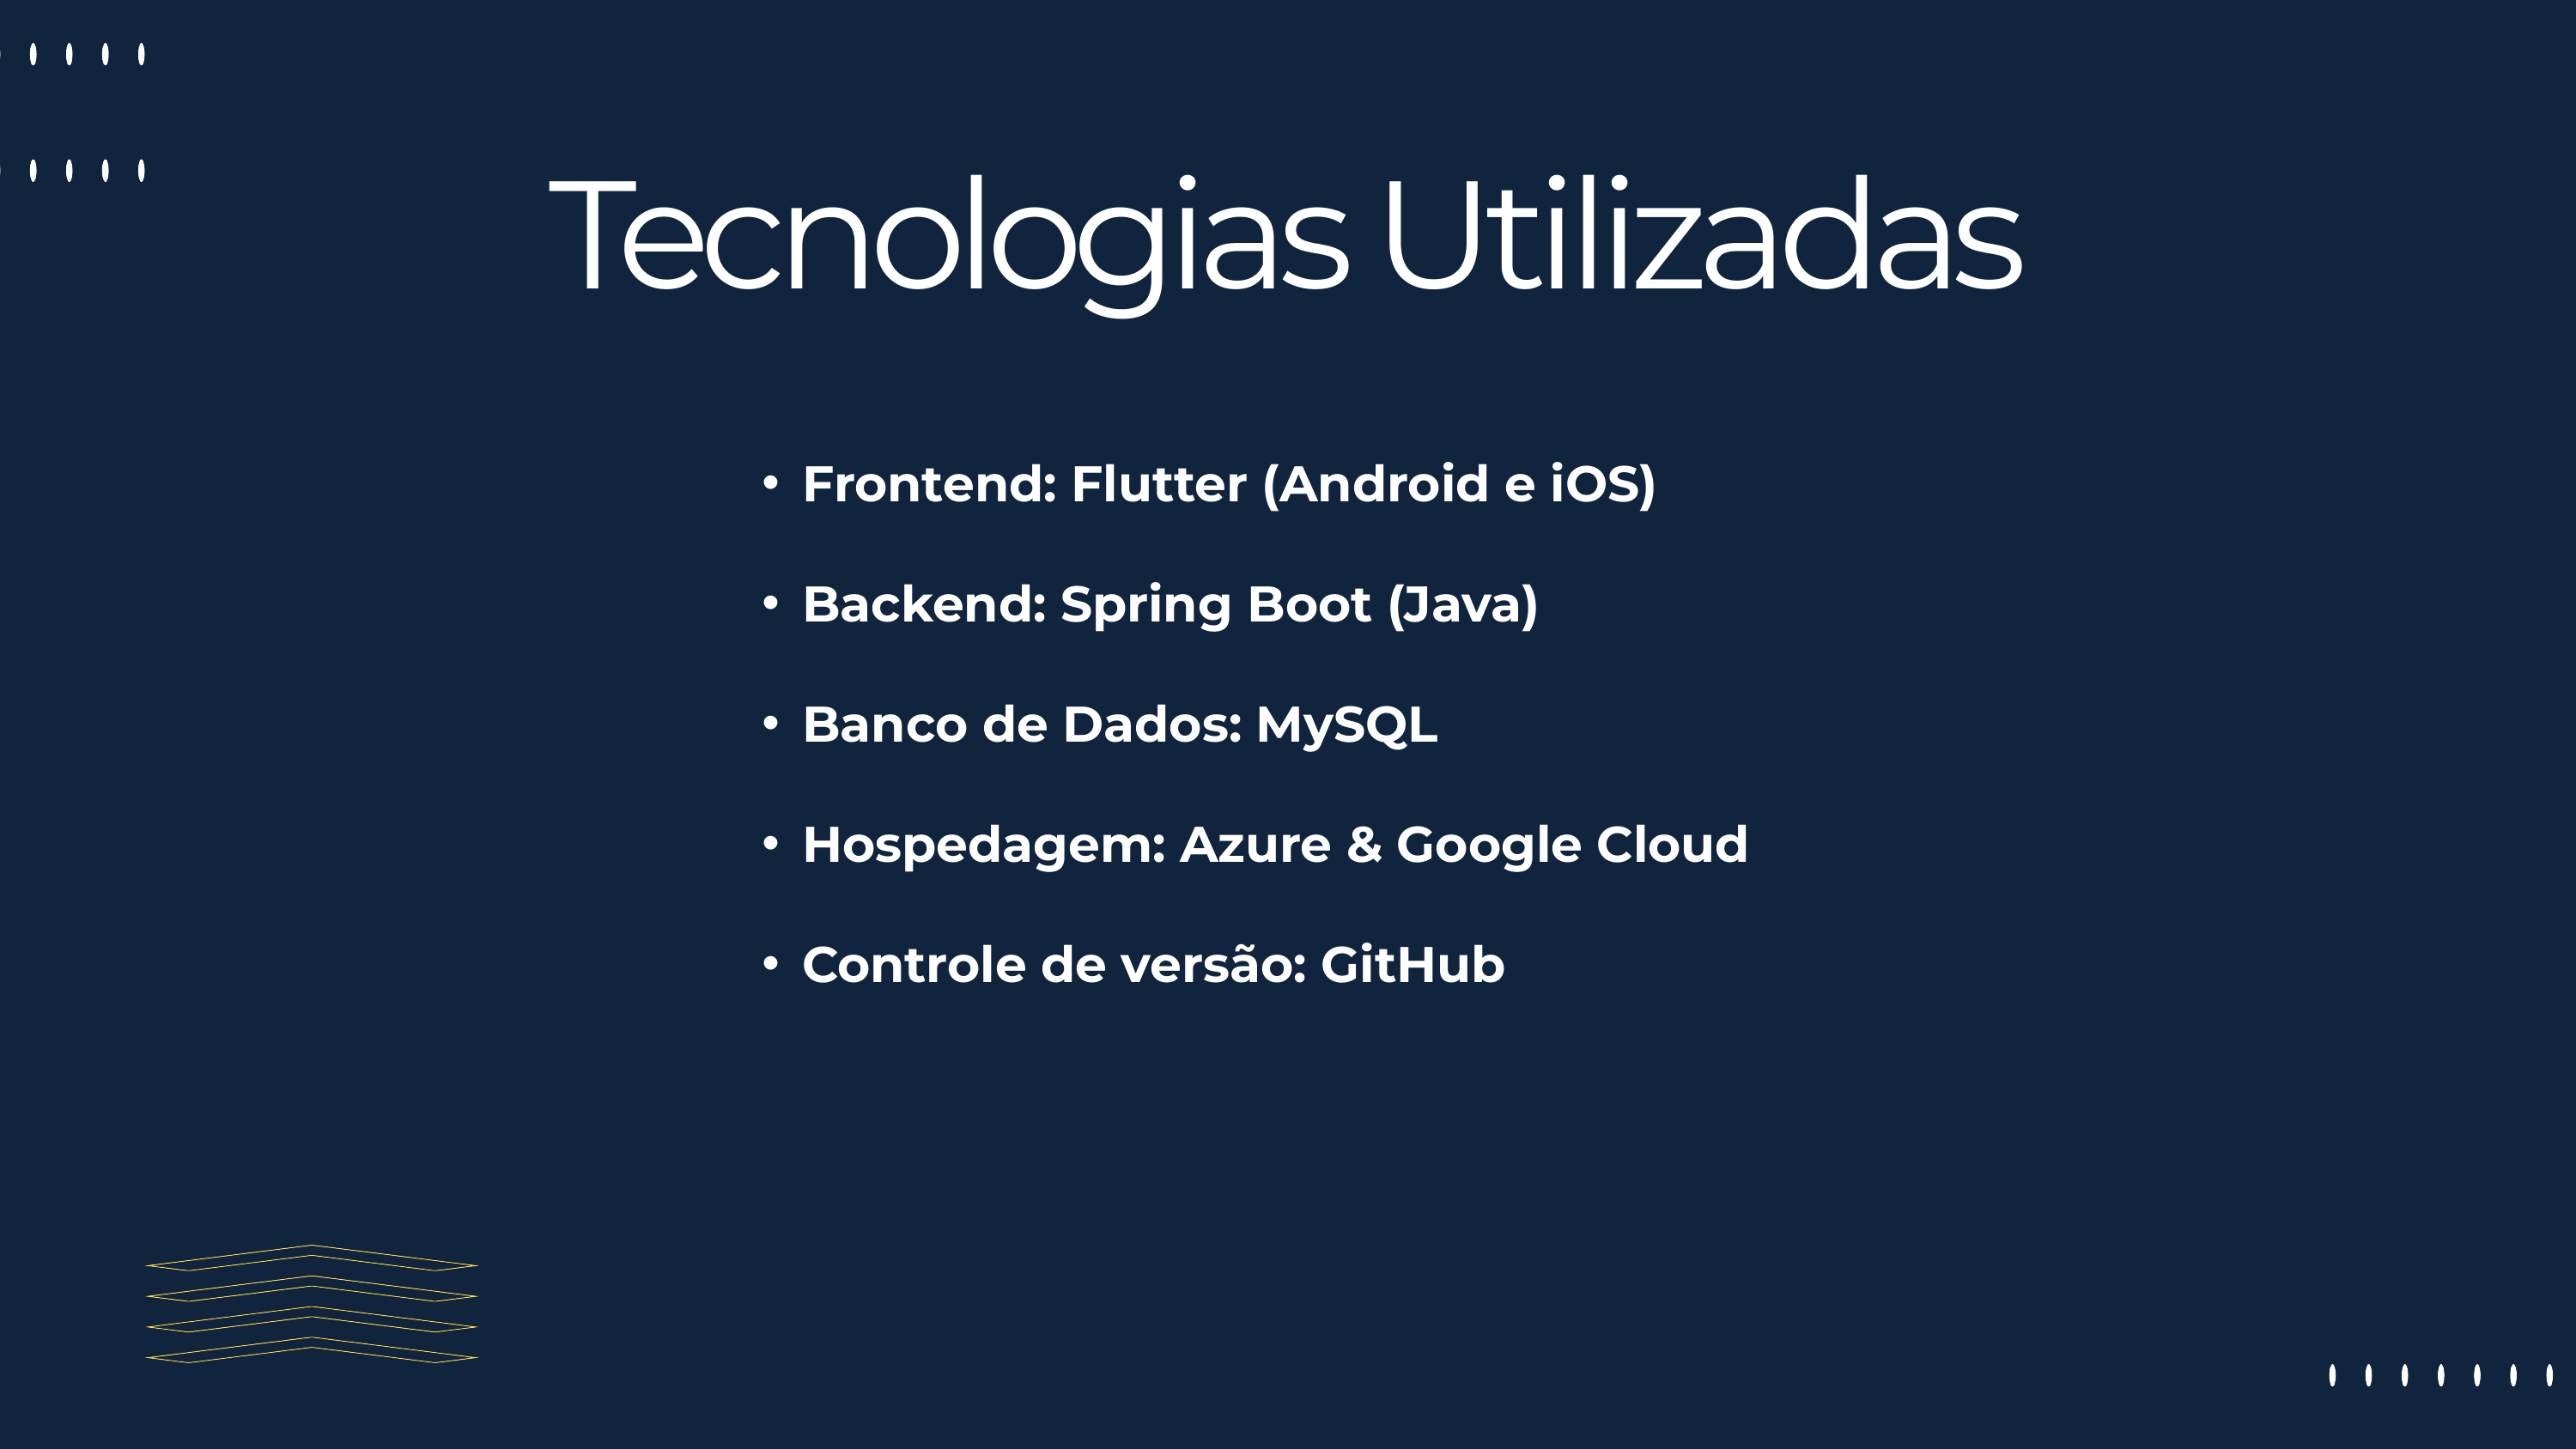

Tecnologias Utilizadas

Frontend: Flutter (Android e iOS)

Backend: Spring Boot (Java)

Banco de Dados: MySQL

Hospedagem: Azure & Google Cloud

Controle de versão: GitHub